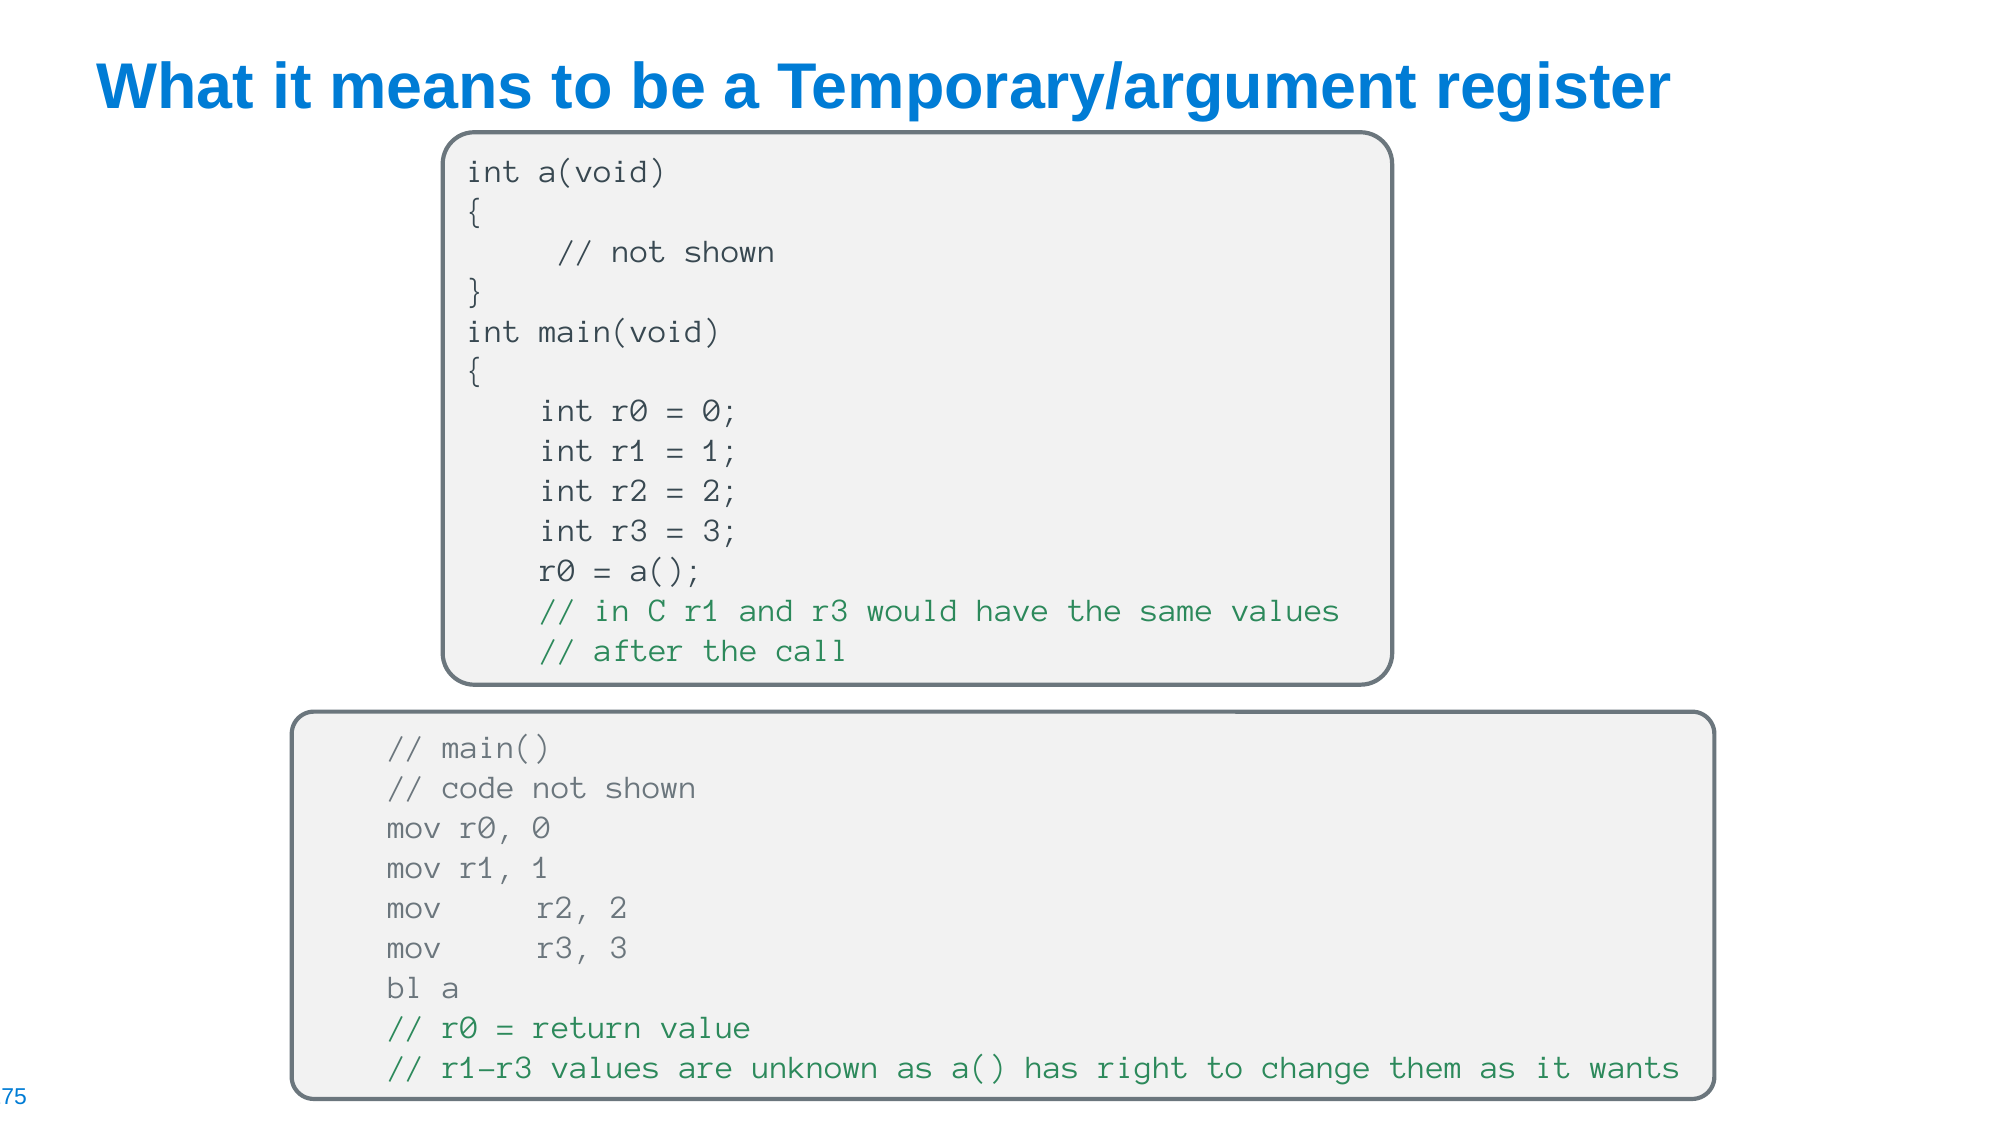

# What it means to be a Temporary/argument register
int a(void)
{
     // not shown
}
int main(void)
{
    int r0 = 0;
    int r1 = 1;
    int r2 = 2;
    int r3 = 3;
    r0 = a();
    // in C r1 and r3 would have the same values
    // after the call
// main()
// code not shown
mov r0, 0
mov r1, 1
mov	r2, 2
mov	r3, 3
bl a
// r0 = return value
// r1-r3 values are unknown as a() has right to change them as it wants